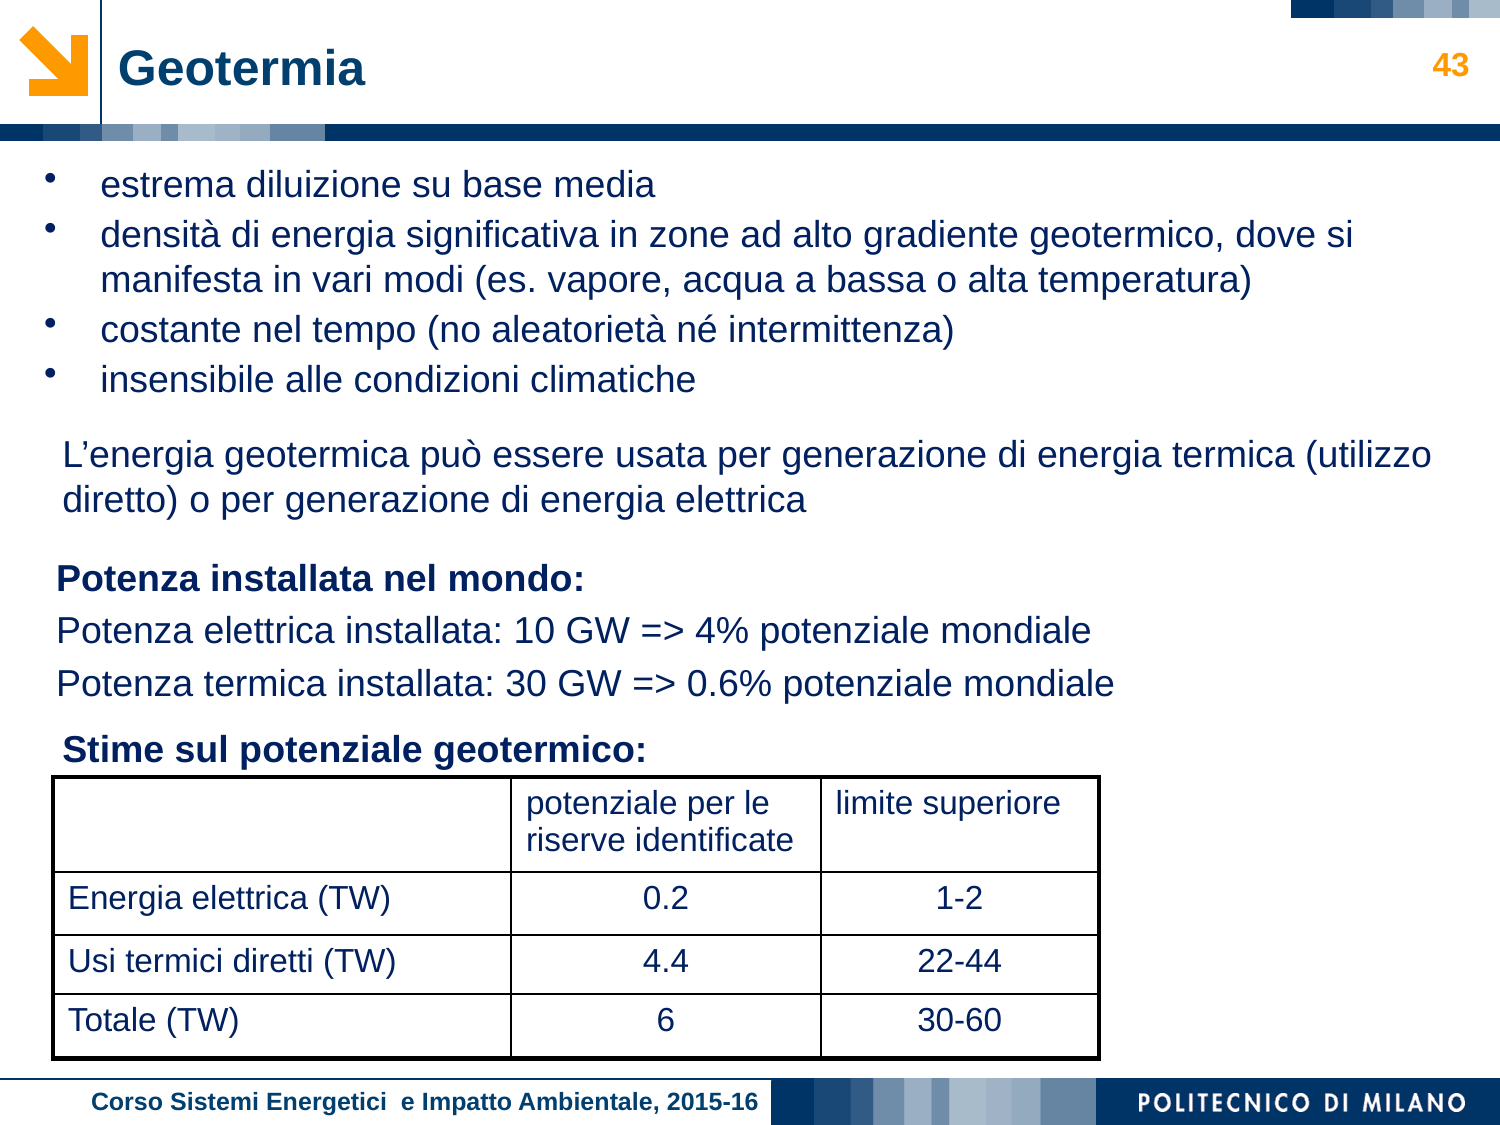

# Geotermia
43
estrema diluizione su base media
densità di energia significativa in zone ad alto gradiente geotermico, dove si manifesta in vari modi (es. vapore, acqua a bassa o alta temperatura)
costante nel tempo (no aleatorietà né intermittenza)
insensibile alle condizioni climatiche

L’energia geotermica può essere usata per generazione di energia termica (utilizzo diretto) o per generazione di energia elettrica
Potenza installata nel mondo:
Potenza elettrica installata: 10 GW => 4% potenziale mondiale
Potenza termica installata: 30 GW => 0.6% potenziale mondiale
Stime sul potenziale geotermico:
|  | potenziale per le riserve identificate | limite superiore |
| --- | --- | --- |
| Energia elettrica (TW) | 0.2 | 1-2 |
| Usi termici diretti (TW) | 4.4 | 22-44 |
| Totale (TW) | 6 | 30-60 |